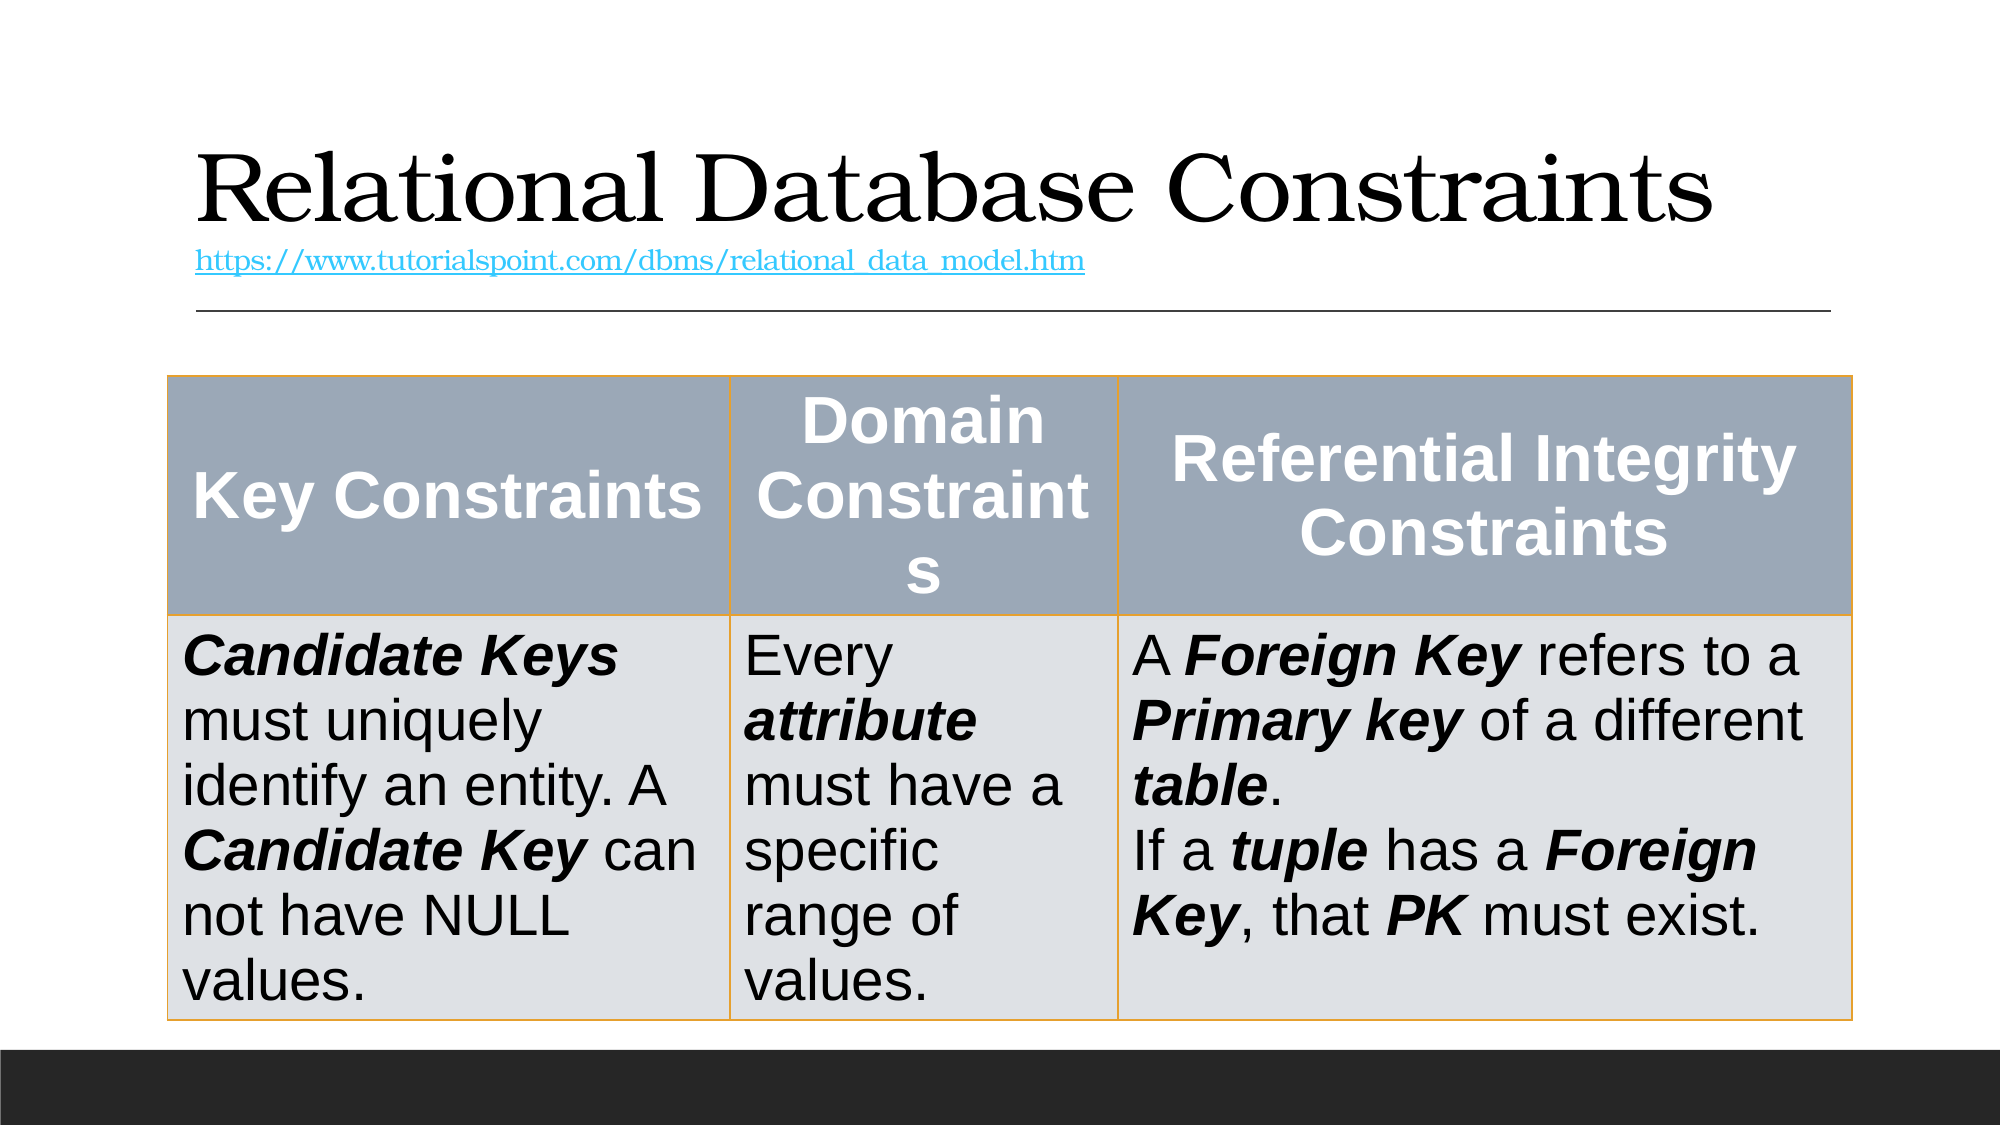

# Relational Database Constraints https://www.tutorialspoint.com/dbms/relational_data_model.htm
| Key Constraints | Domain Constraints | Referential Integrity Constraints |
| --- | --- | --- |
| Candidate Keys must uniquely identify an entity. A Candidate Key can not have NULL values. | Every attribute must have a specific range of values. | A Foreign Key refers to a Primary key of a different table. If a tuple has a Foreign Key, that PK must exist. |